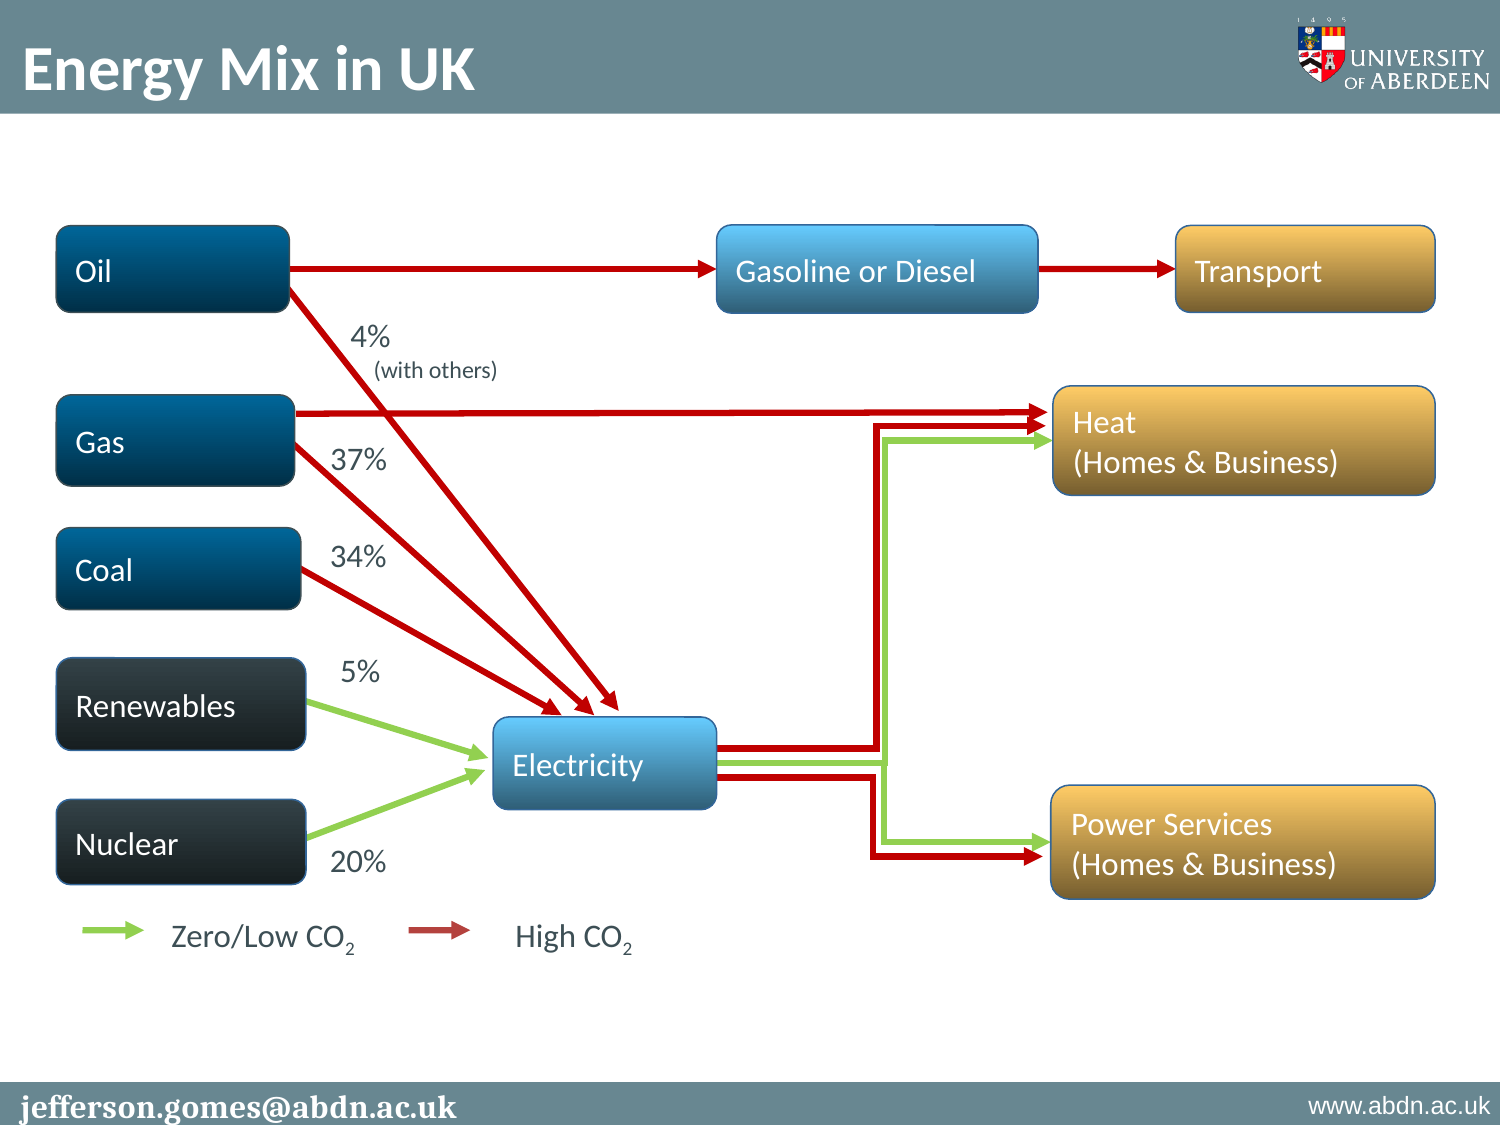

Energy Mix in UK

Gasoline or Diesel
Transport
Oil

4%
(with others)
Heat
(Homes & Business)
Gas

37%

34%
Coal

5%
Renewables

Electricity

Power Services
(Homes & Business)
Nuclear
20%
High CO2
Zero/Low CO2

jefferson.gomes@abdn.ac.uk